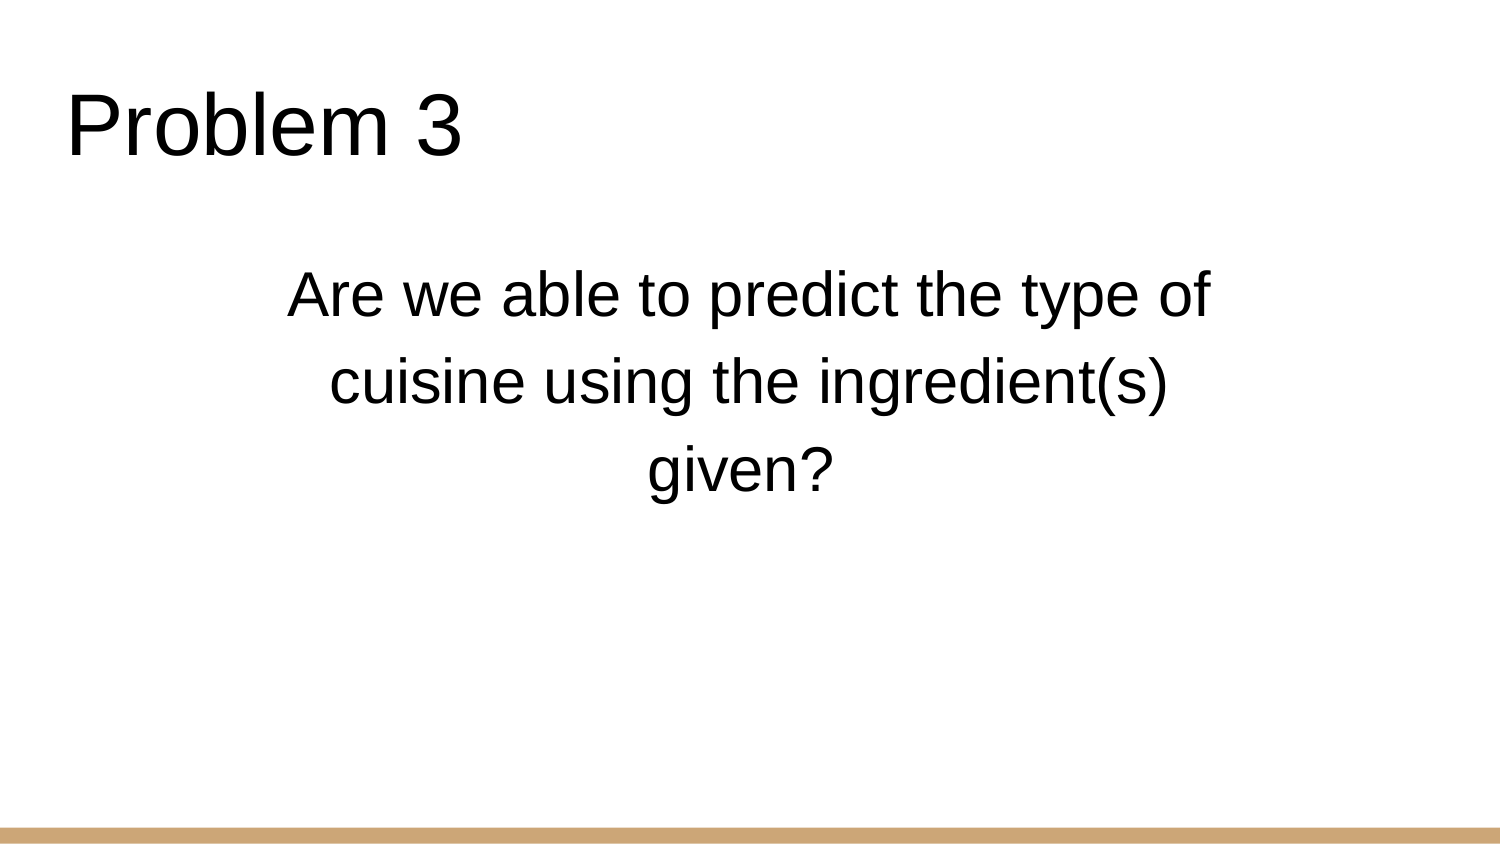

Problem 3

Are we able to predict the type of cuisine using the ingredient(s) given?